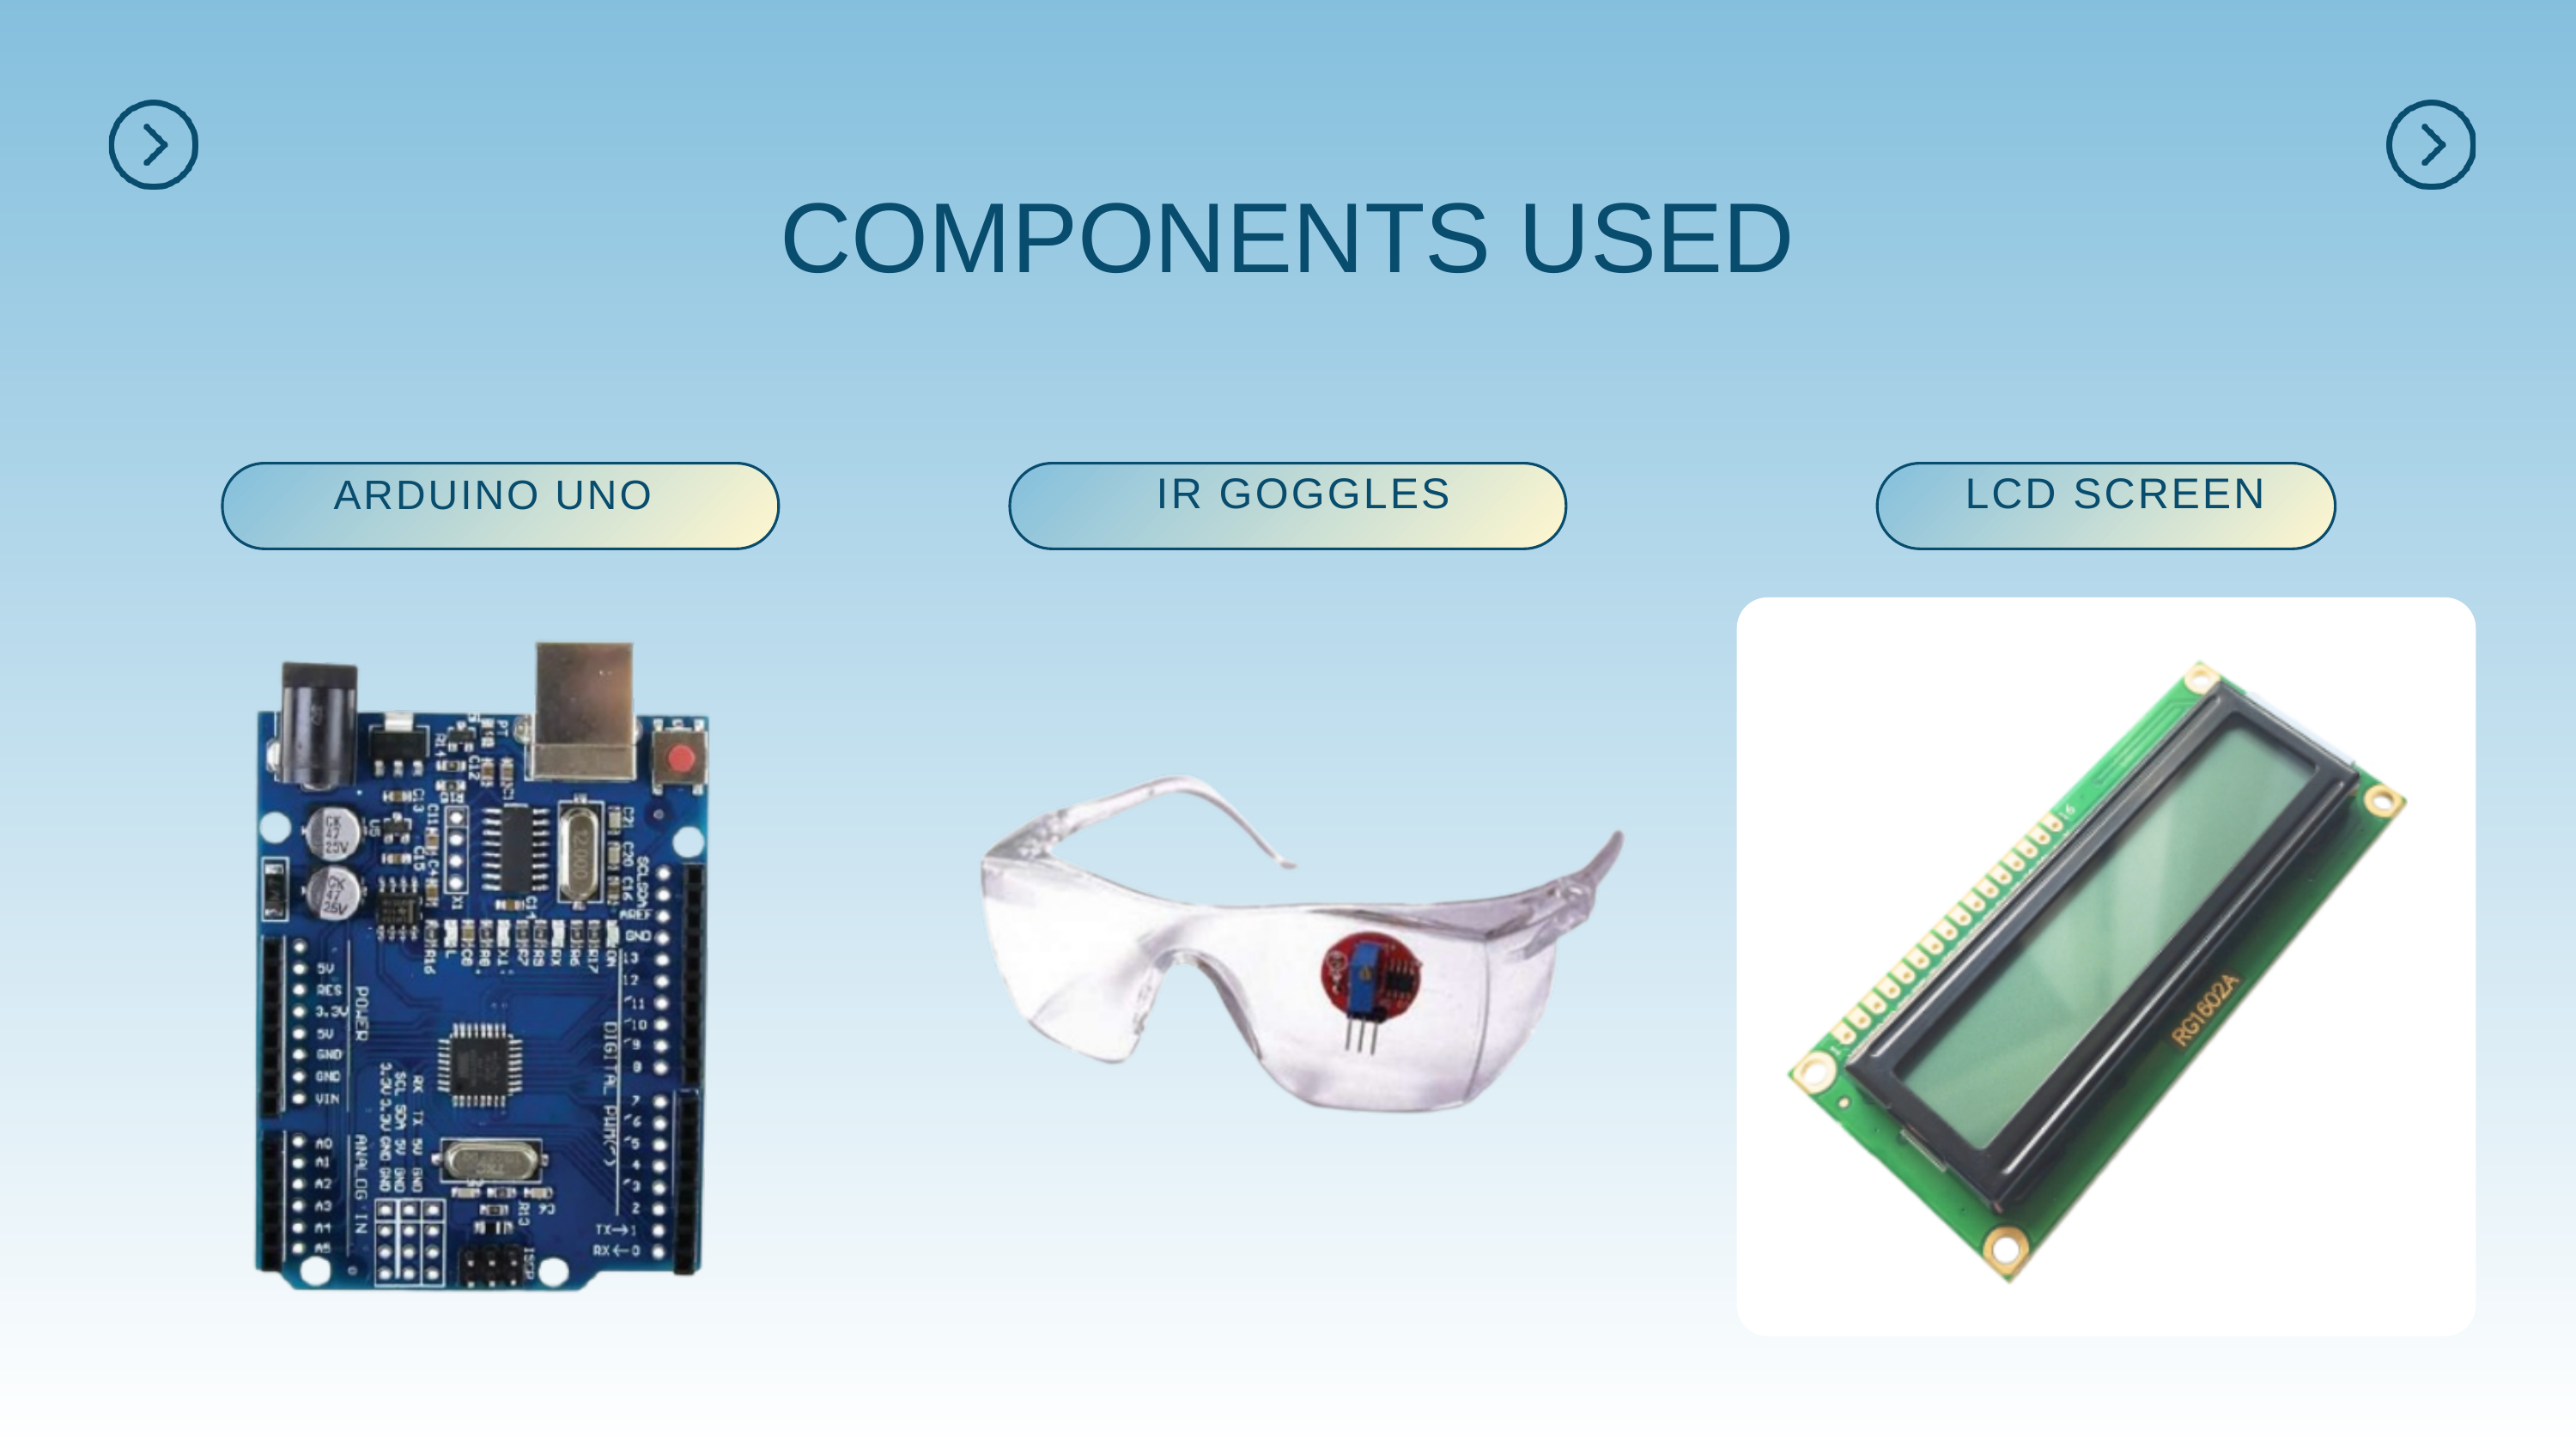

COMPONENTS USED

        ARDUINO UNO

          IR GOGGLES

      LCD SCREEN